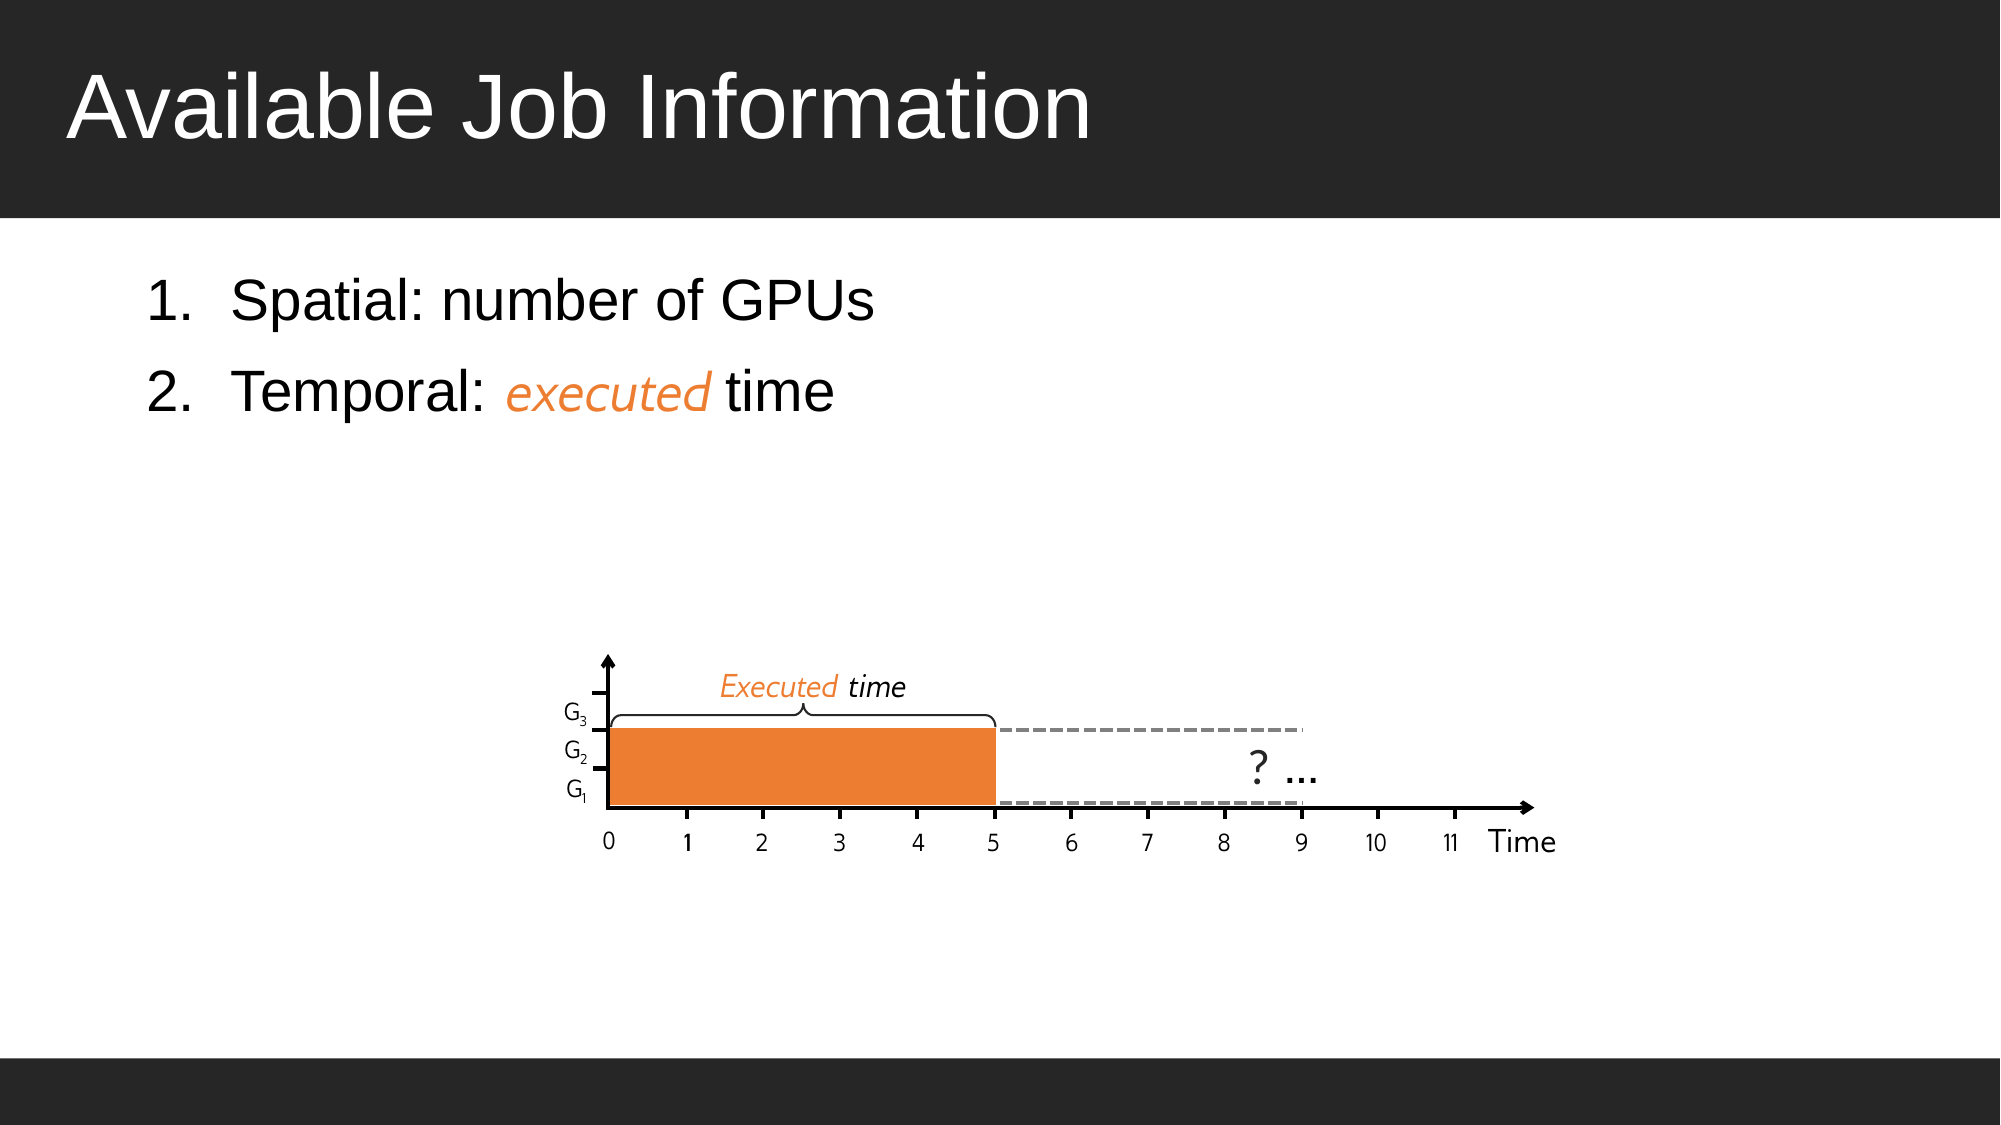

Available Job Information
Spatial: number of GPUs
Temporal: executed time
Time
G3
G2
G1
0
10
9
8
6
7
5
3
4
2
1
11

Executed time
…
?

# of GPUs

11